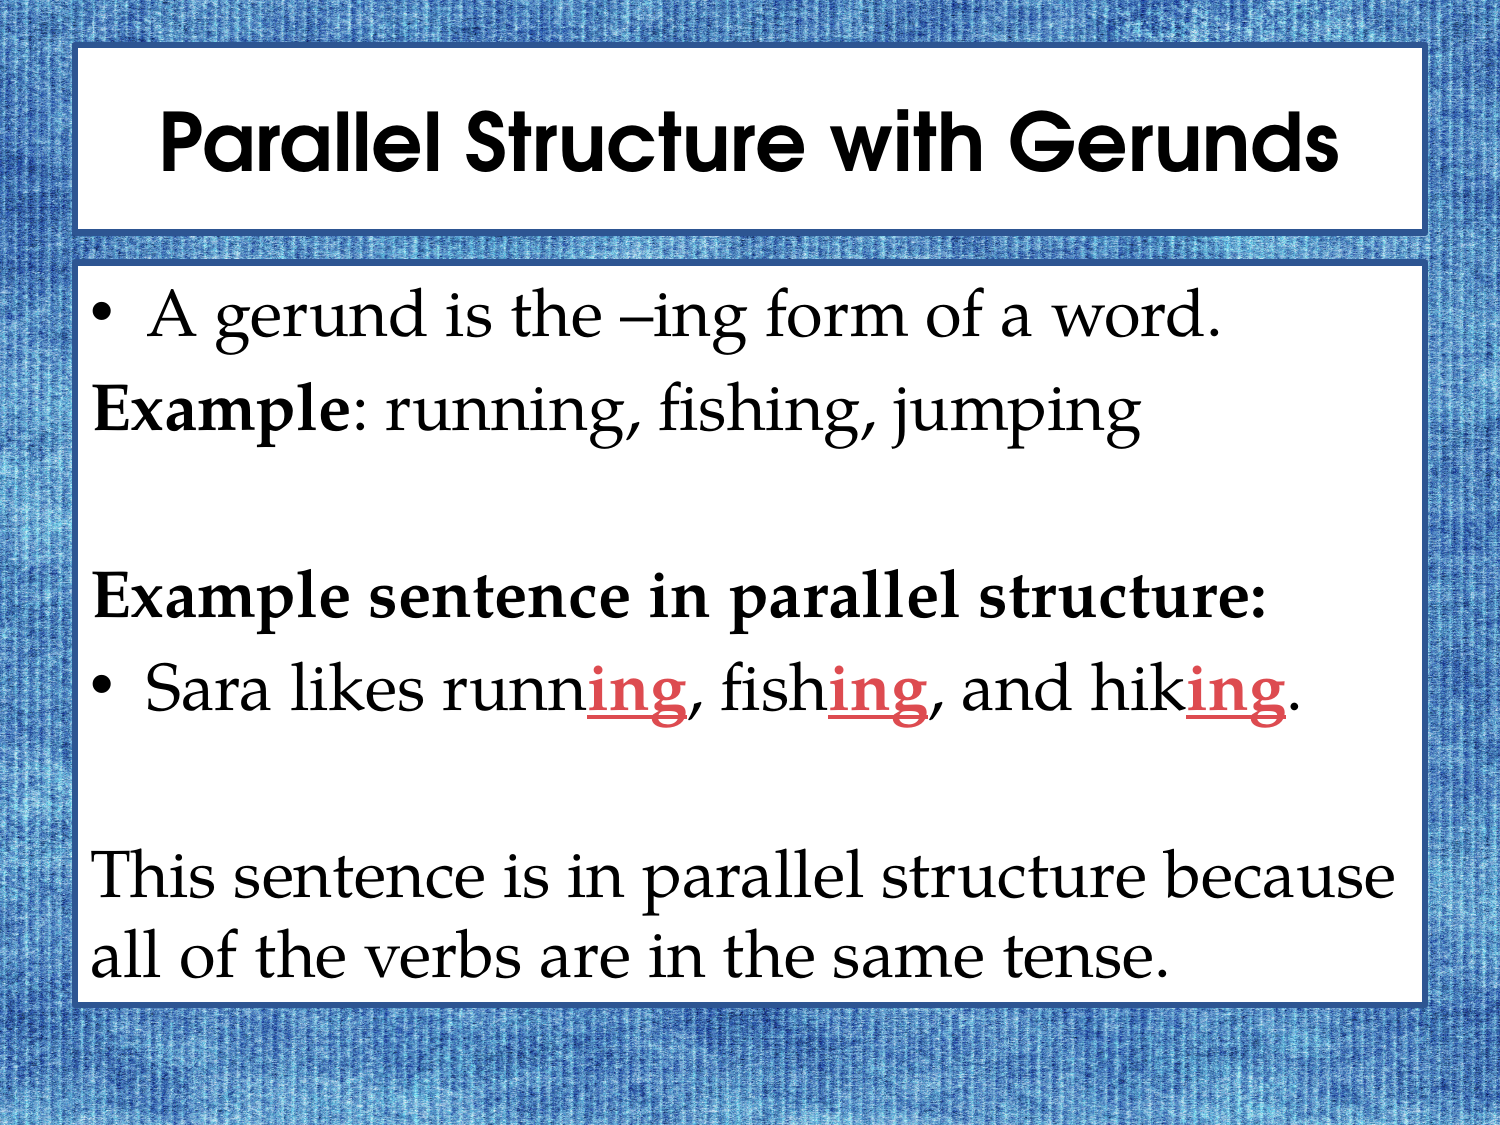

# Parallel Structure with Gerunds
A gerund is the –ing form of a word.
Example: running, fishing, jumping

Example sentence in parallel structure:
Sara likes running, fishing, and hiking.

This sentence is in parallel structure because all of the verbs are in the same tense.